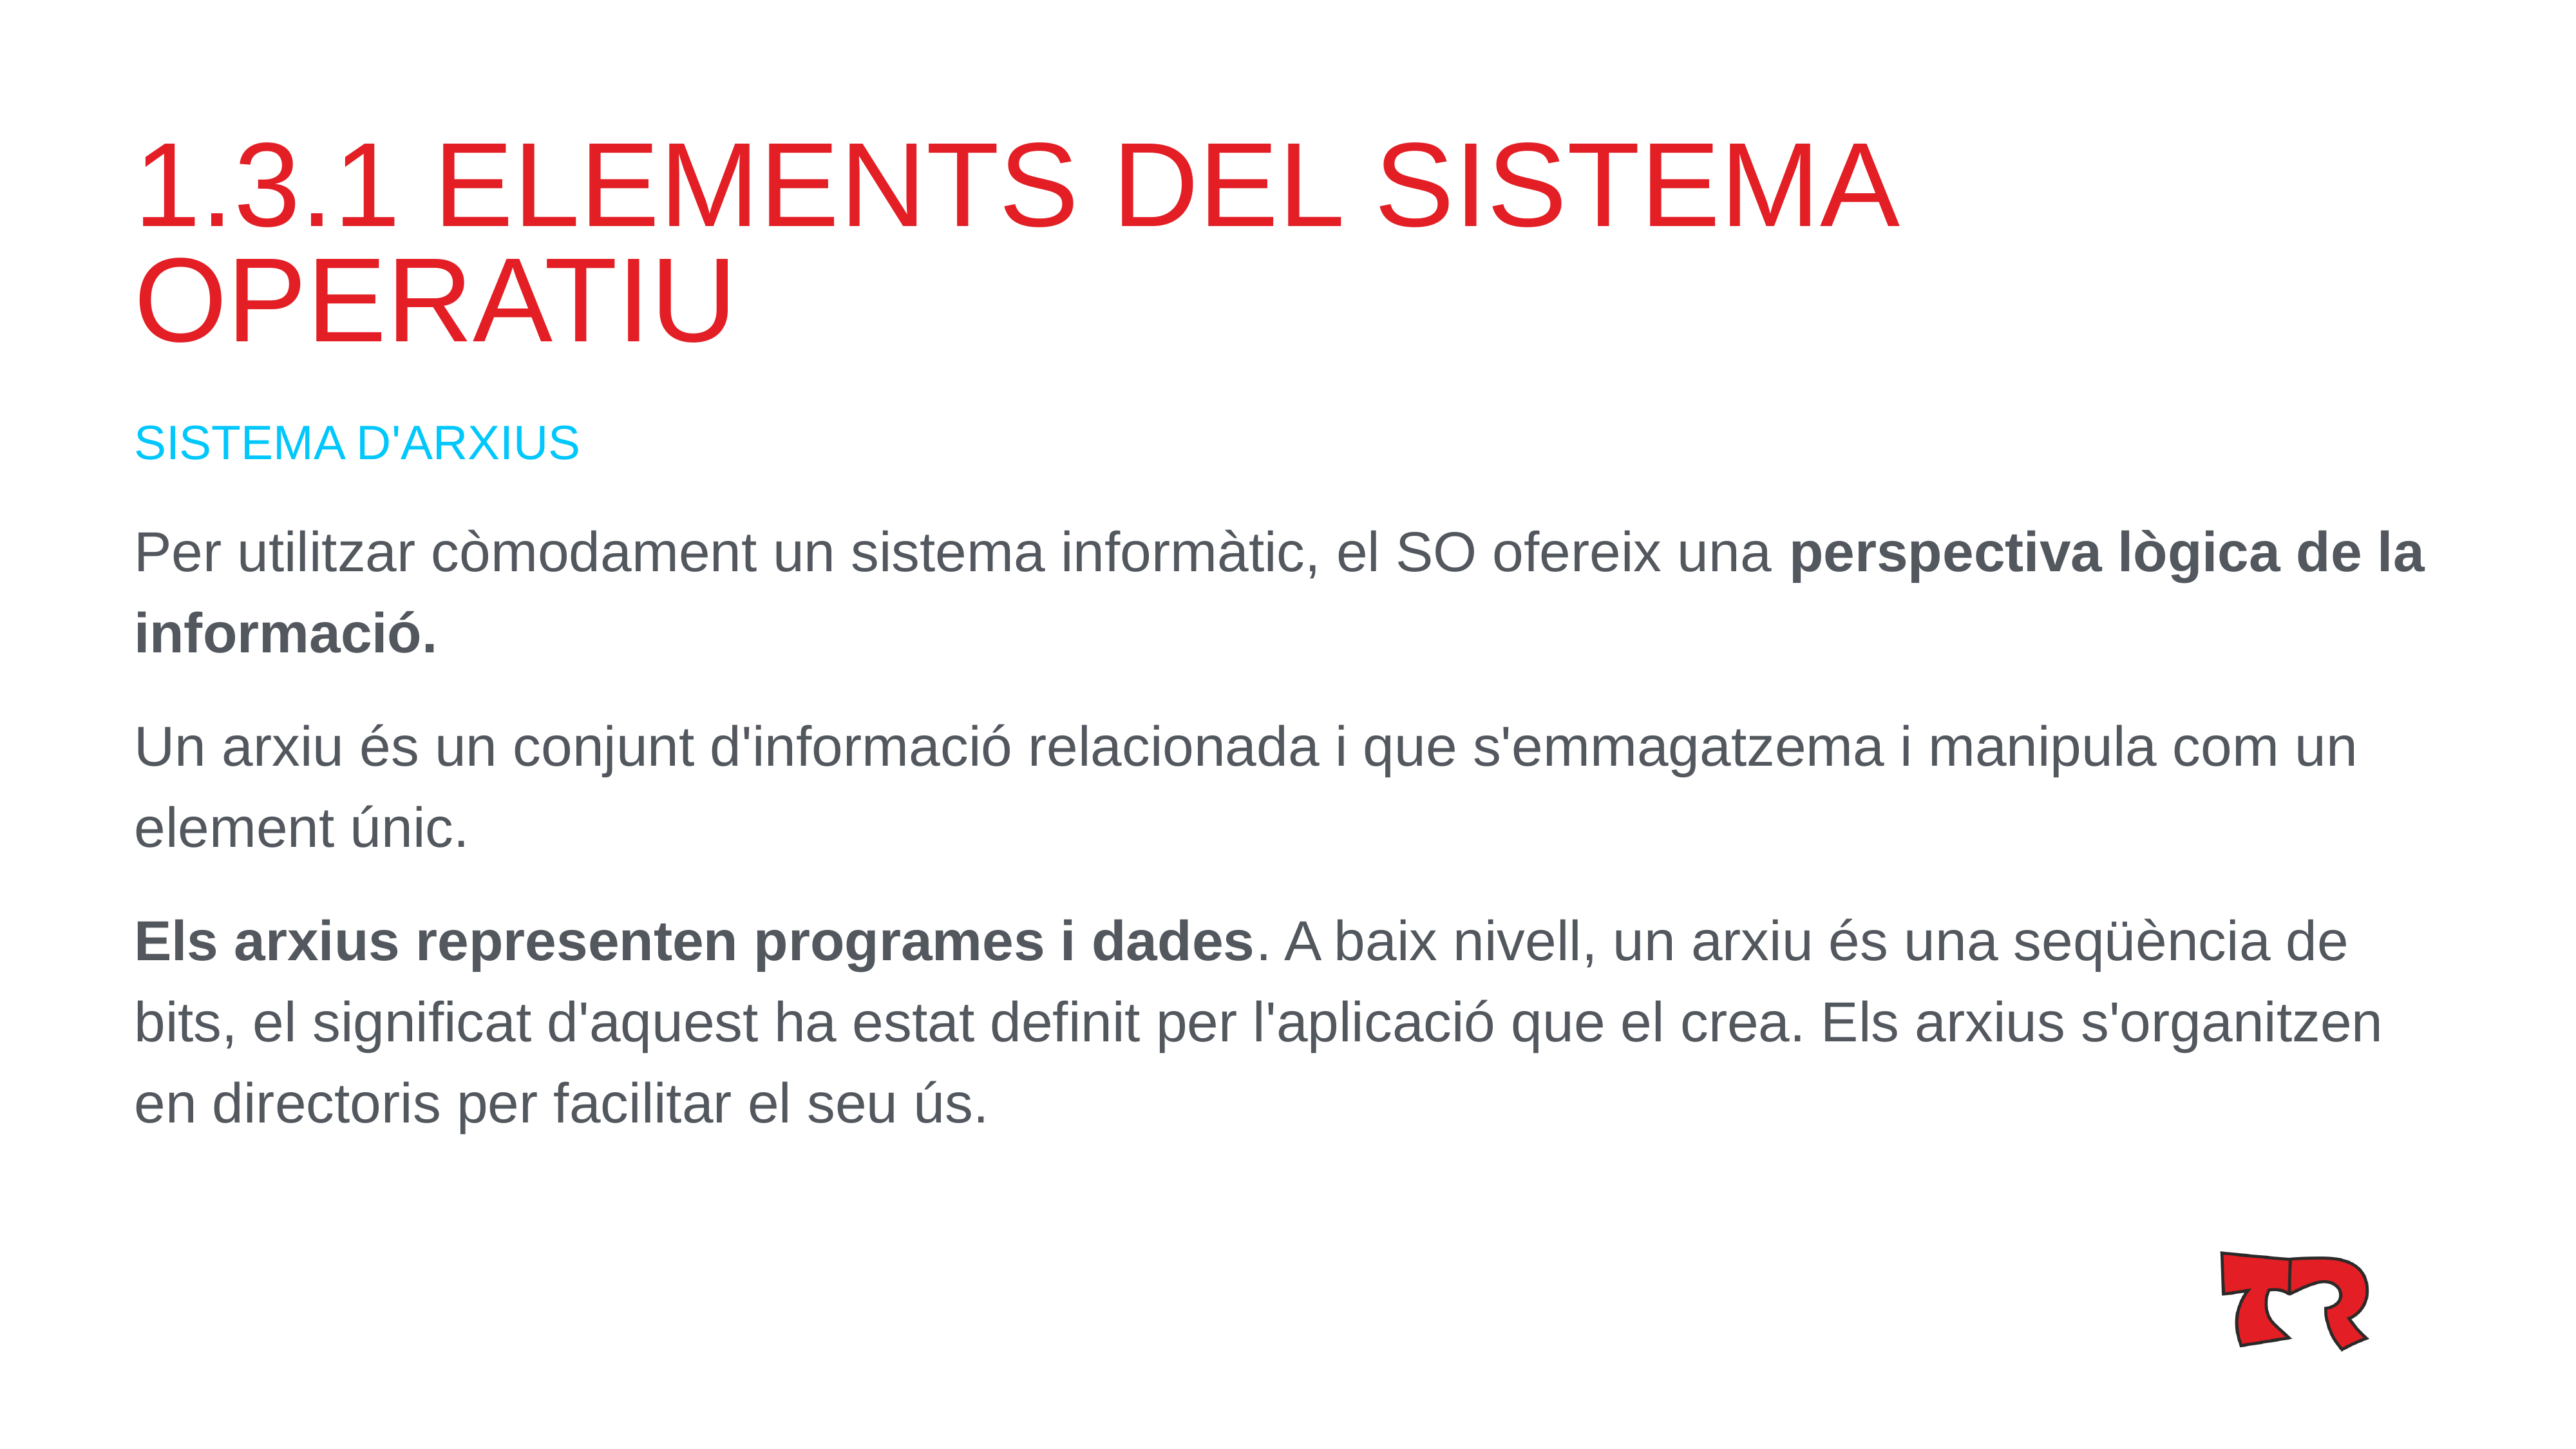

# 1.3.1 ELEMENTS DEL SISTEMA OPERATIU
SISTEMA D'ARXIUS
Per utilitzar còmodament un sistema informàtic, el SO ofereix una perspectiva lògica de la informació.
Un arxiu és un conjunt d'informació relacionada i que s'emmagatzema i manipula com un element únic.
Els arxius representen programes i dades. A baix nivell, un arxiu és una seqüència de bits, el significat d'aquest ha estat definit per l'aplicació que el crea. Els arxius s'organitzen en directoris per facilitar el seu ús.